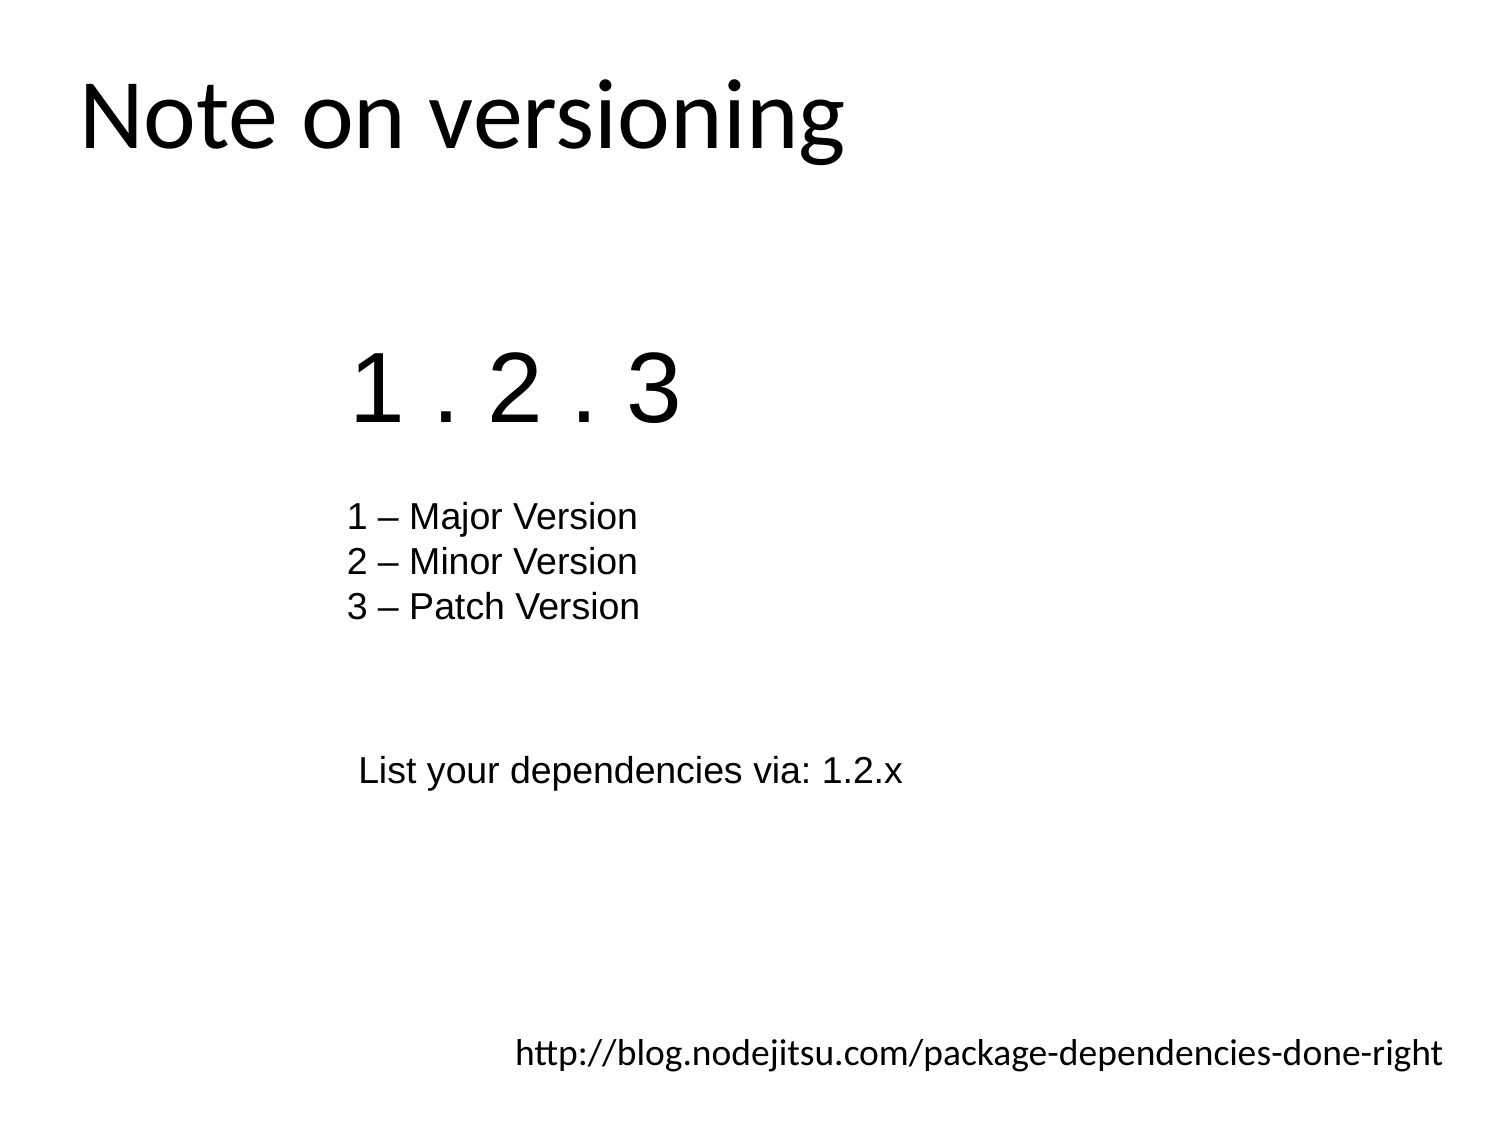

Note on versioning
1 . 2 . 3
1 – Major Version
2 – Minor Version
3 – Patch Version
List your dependencies via: 1.2.x
http://blog.nodejitsu.com/package-dependencies-done-right